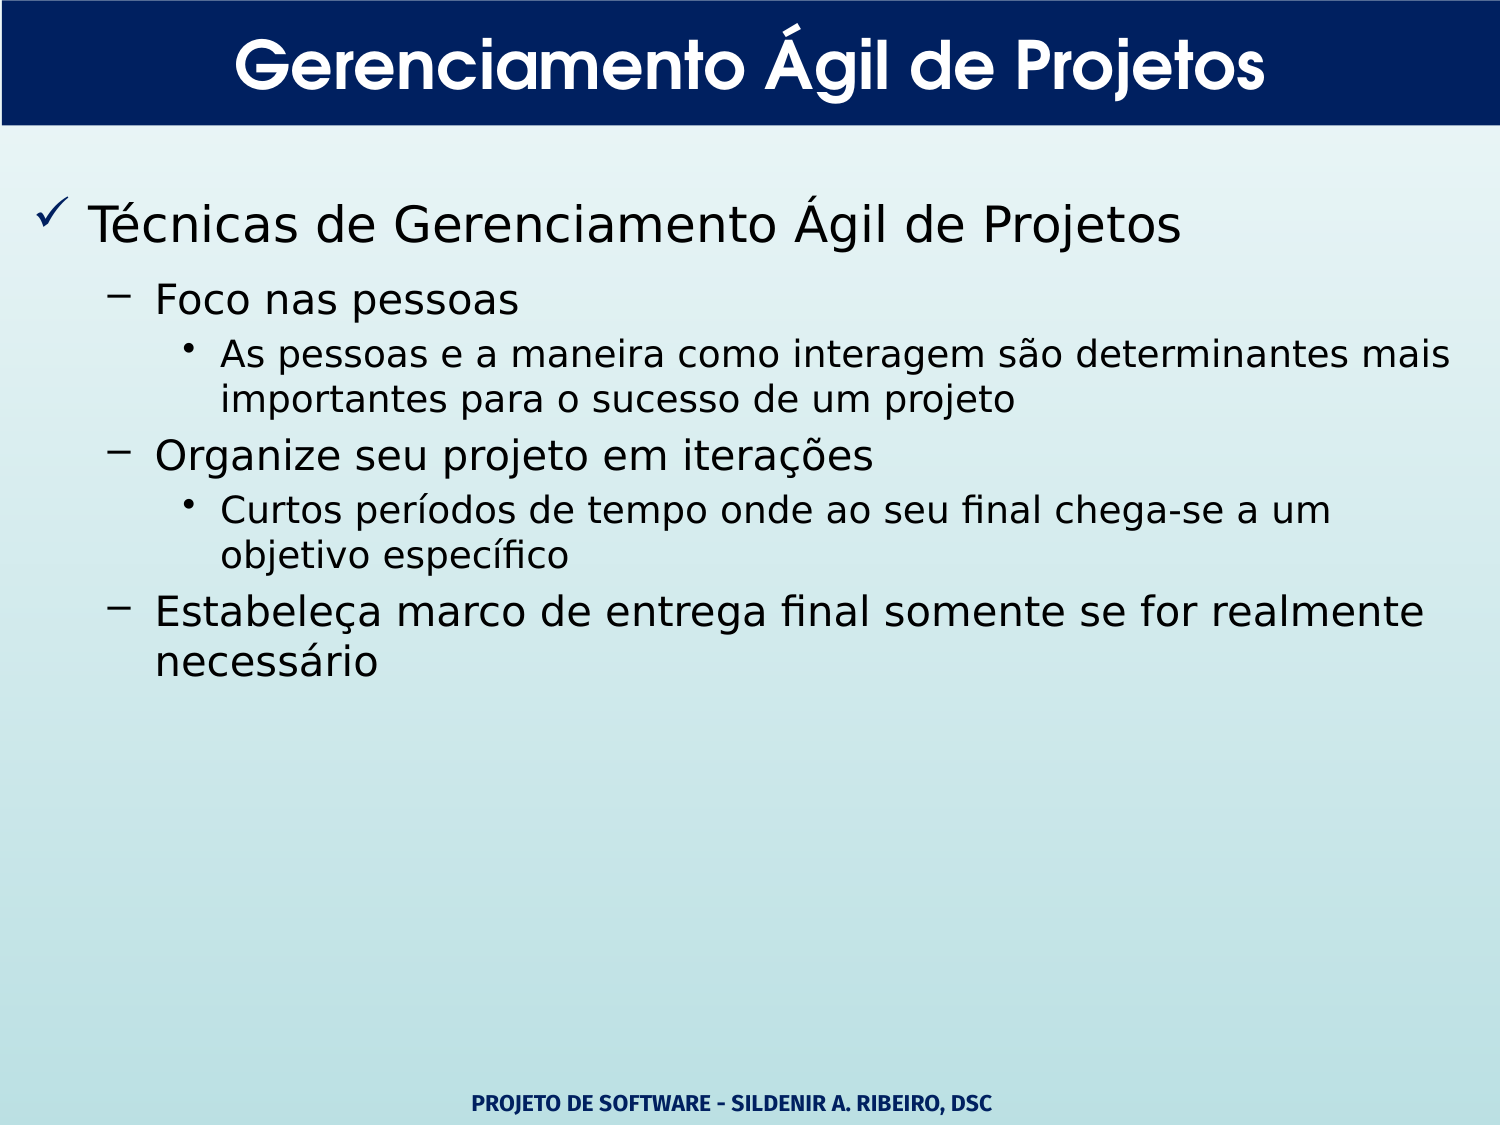

Gerenciamento Ágil de Projetos
Técnicas de Gerenciamento Ágil de Projetos
Foco nas pessoas
As pessoas e a maneira como interagem são determinantes mais importantes para o sucesso de um projeto
Organize seu projeto em iterações
Curtos períodos de tempo onde ao seu final chega-se a um objetivo específico
Estabeleça marco de entrega final somente se for realmente necessário
Projeto de Software - Sildenir A. Ribeiro, DSc